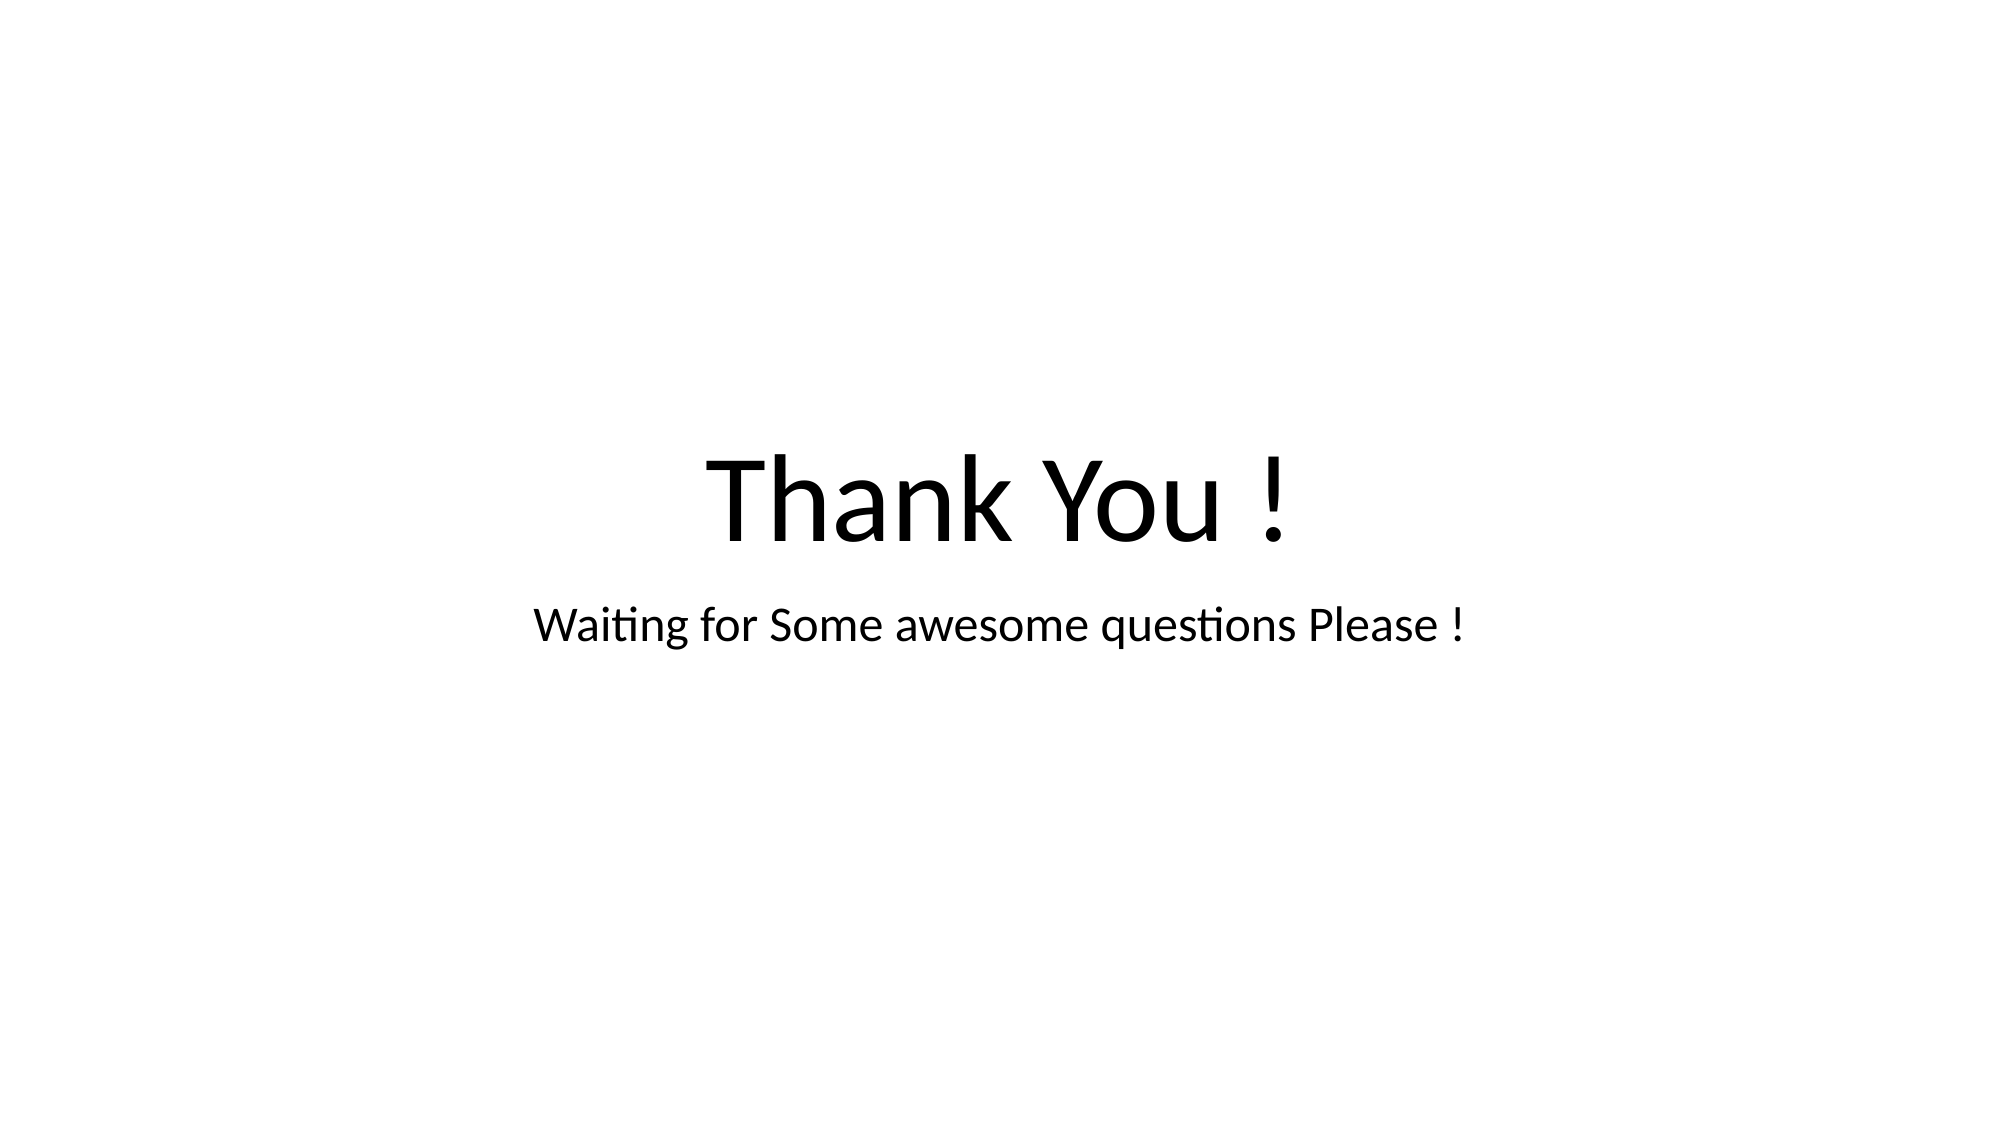

# Thank You !
Waiting for Some awesome questions Please !